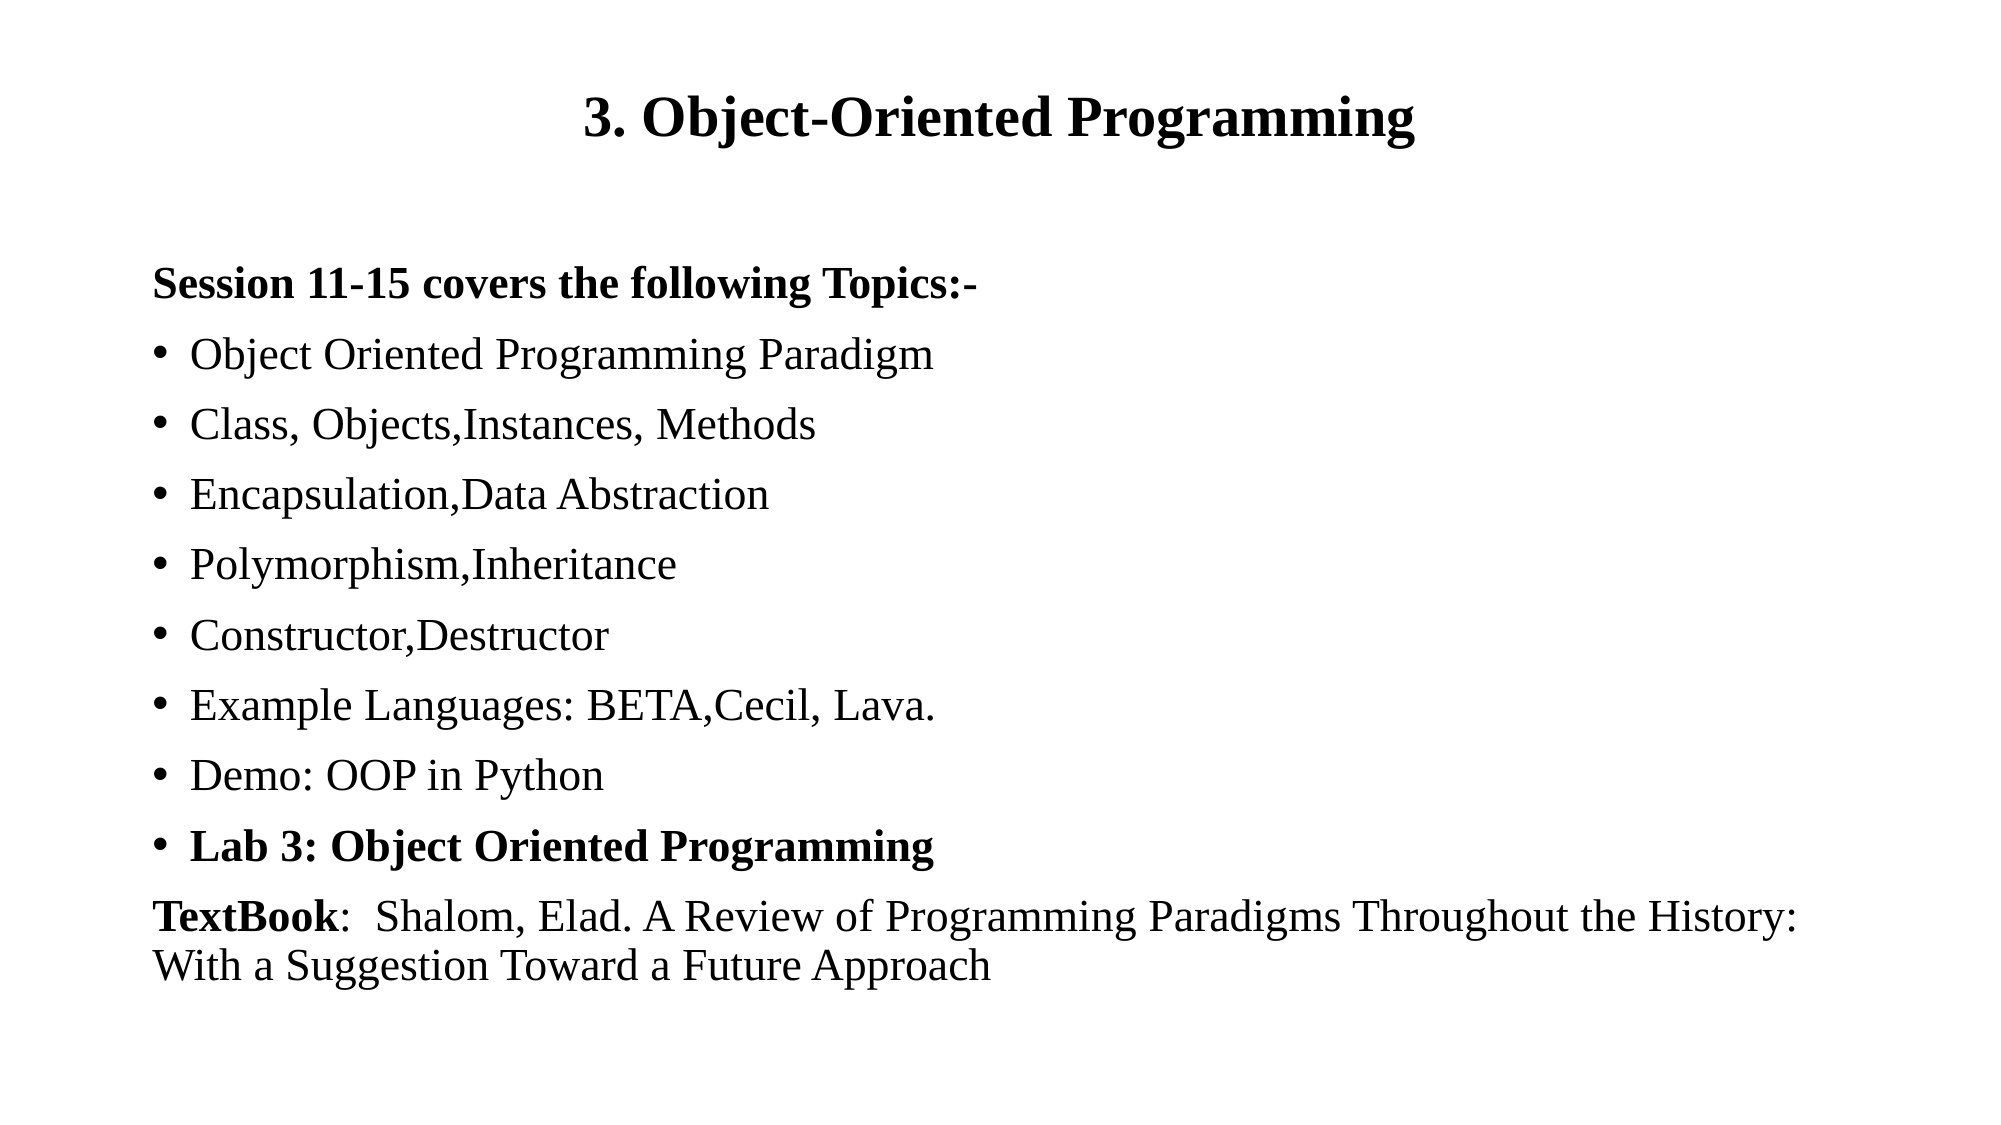

# 3. Object-Oriented Programming
Session 11-15 covers the following Topics:-
Object Oriented Programming Paradigm
Class, Objects,Instances, Methods
Encapsulation,Data Abstraction
Polymorphism,Inheritance
Constructor,Destructor
Example Languages: BETA,Cecil, Lava.
Demo: OOP in Python
Lab 3: Object Oriented Programming
TextBook:  Shalom, Elad. A Review of Programming Paradigms Throughout the History: With a Suggestion Toward a Future Approach